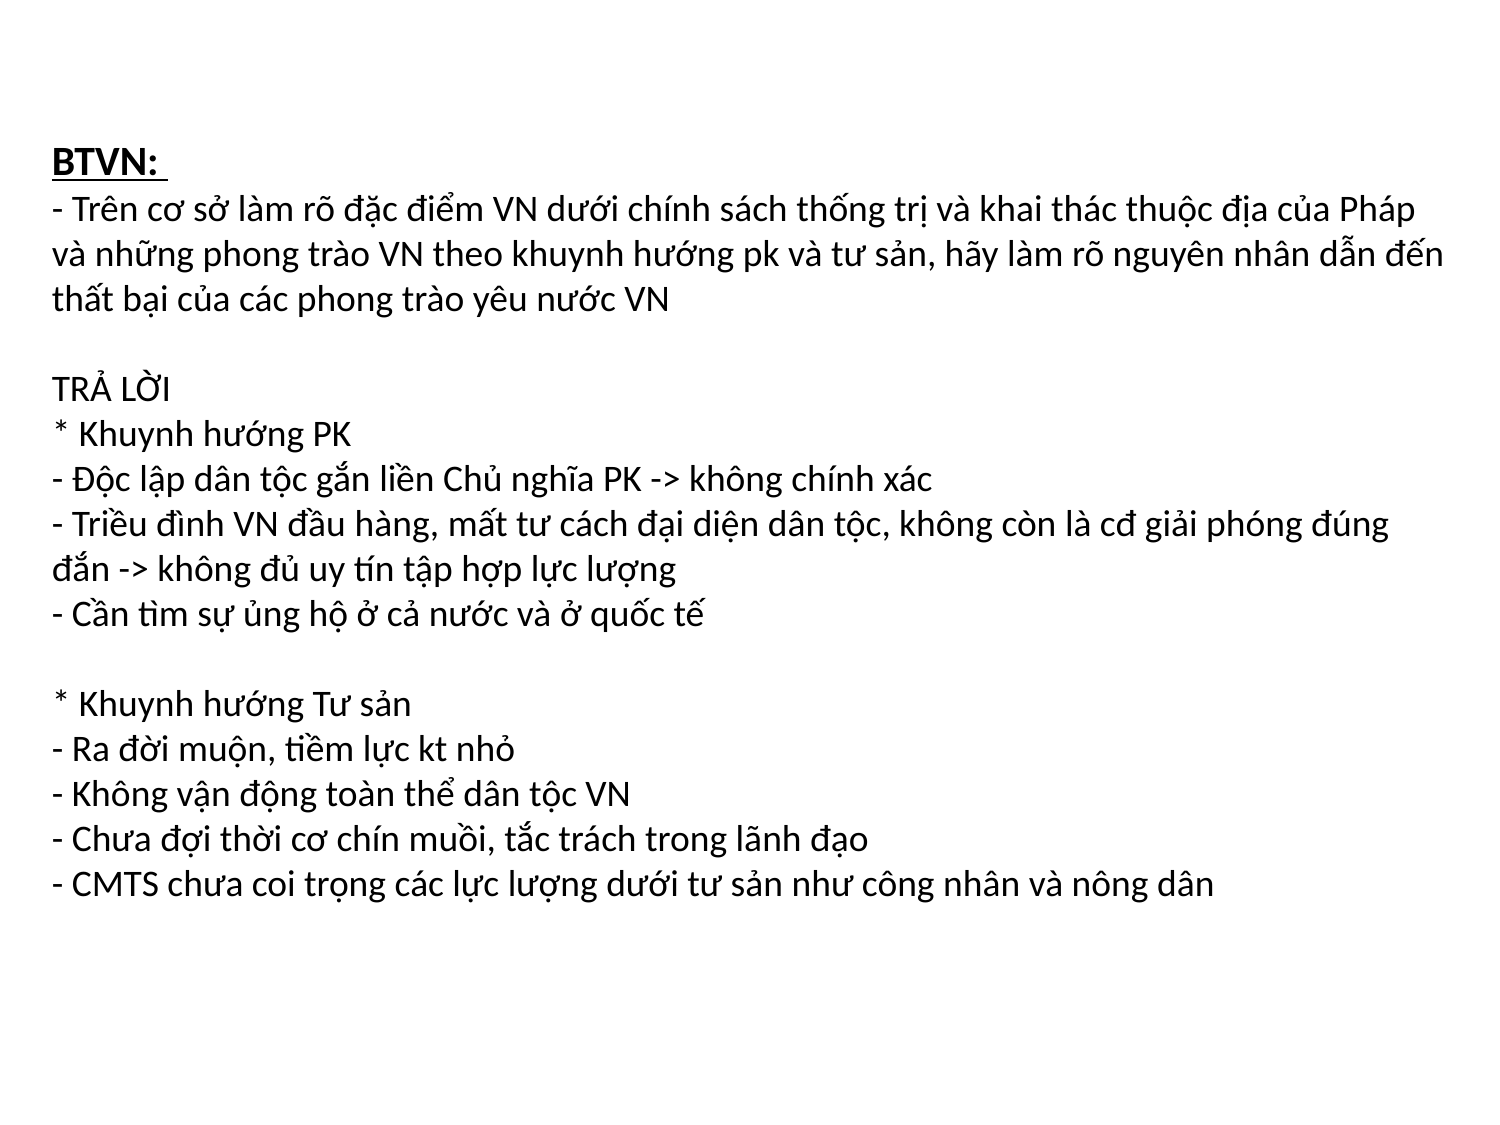

BTVN:
- Trên cơ sở làm rõ đặc điểm VN dưới chính sách thống trị và khai thác thuộc địa của Pháp và những phong trào VN theo khuynh hướng pk và tư sản, hãy làm rõ nguyên nhân dẫn đến thất bại của các phong trào yêu nước VN

TRẢ LỜI
* Khuynh hướng PK
- Độc lập dân tộc gắn liền Chủ nghĩa PK -> không chính xác
- Triều đình VN đầu hàng, mất tư cách đại diện dân tộc, không còn là cđ giải phóng đúng đắn -> không đủ uy tín tập hợp lực lượng
- Cần tìm sự ủng hộ ở cả nước và ở quốc tế

* Khuynh hướng Tư sản
- Ra đời muộn, tiềm lực kt nhỏ
- Không vận động toàn thể dân tộc VN
- Chưa đợi thời cơ chín muồi, tắc trách trong lãnh đạo
- CMTS chưa coi trọng các lực lượng dưới tư sản như công nhân và nông dân